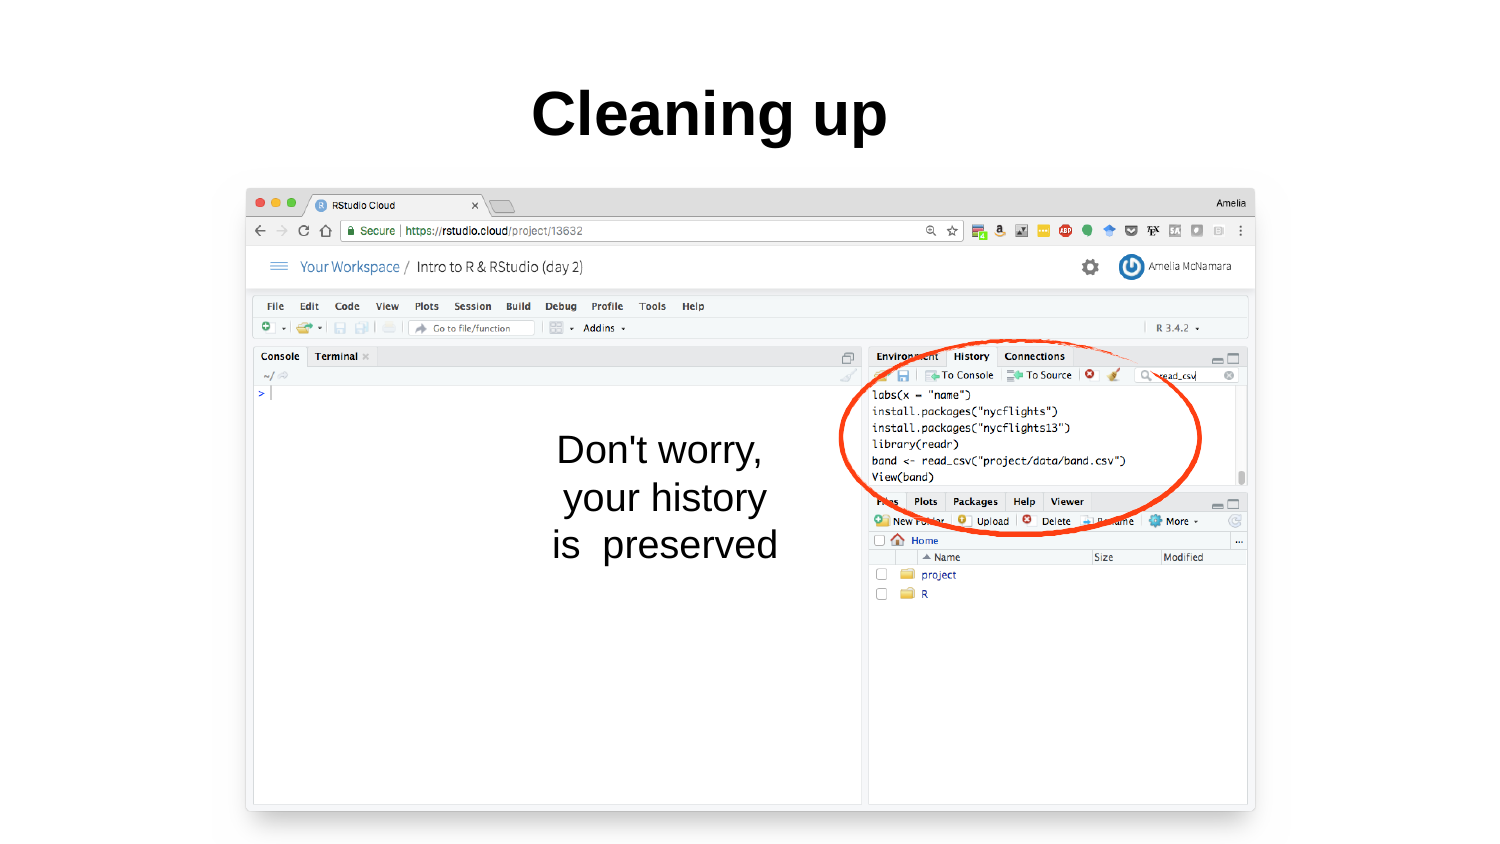

Cleaning up

Don't worry,  your history is  preserved